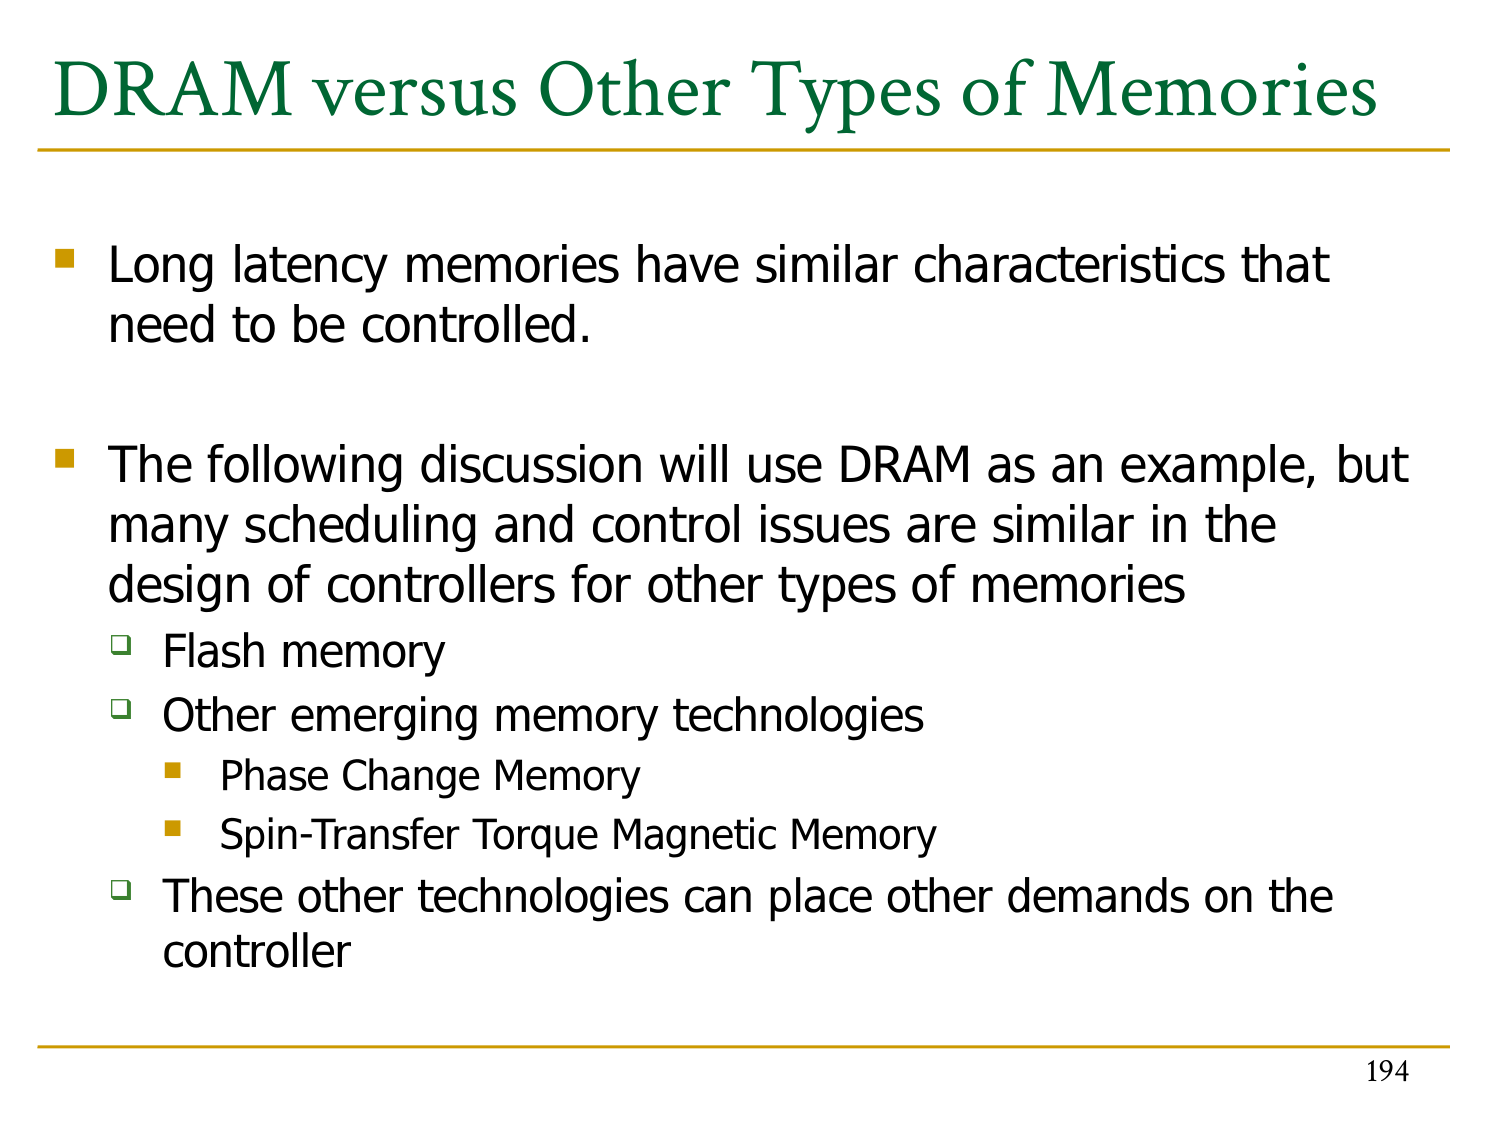

# DRAM versus Other Types of Memories
Long latency memories have similar characteristics that need to be controlled.

The following discussion will use DRAM as an example, but many scheduling and control issues are similar in the design of controllers for other types of memories
Flash memory
Other emerging memory technologies
Phase Change Memory
Spin-Transfer Torque Magnetic Memory
These other technologies can place other demands on the controller

194